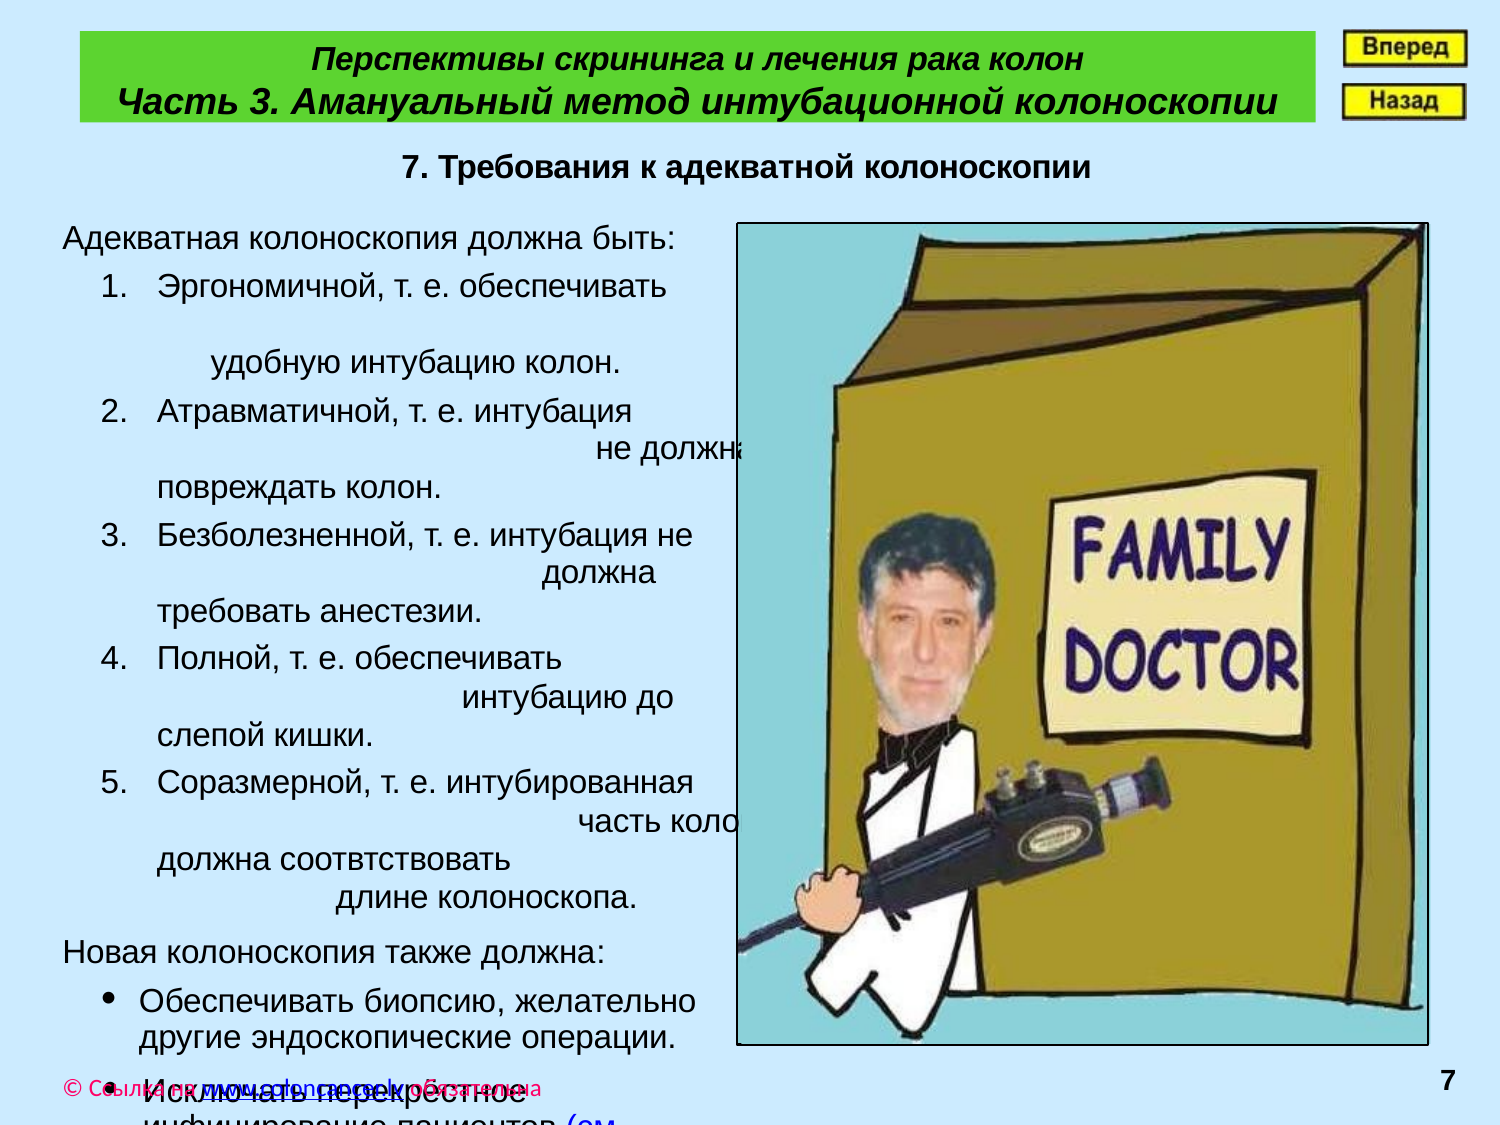

Перспективы скрининга и лечения рака колон
Часть 3. Амануальный метод интубационной колоноскопии

7. Требования к адекватной колоноскопии
Адекватная колоноскопия должна быть:
Эргономичной, т. е. обеспечивать                                                                                         удобную интубацию колон.
Атравматичной, т. е. интубация                                                                 не должна повреждать колон.
Безболезненной, т. е. интубация не                                                     должна требовать анестезии.
Полной, т. е. обеспечивать                                                          интубацию до слепой кишки.
Соразмерной, т. е. интубированная                                                         часть колон должна соотвтствовать                                                  длине колоноскопа.
Новая колоноскопия также должна:
Обеспечивать биопсию, желательно другие эндоскопические операции.
Исключать перекрёстное  инфицирование пациентов (см.
Часть 1. Асептический метод  гибкой  эндоскопии).

7
© Ссылка на www.coloncancer.lv обязательна